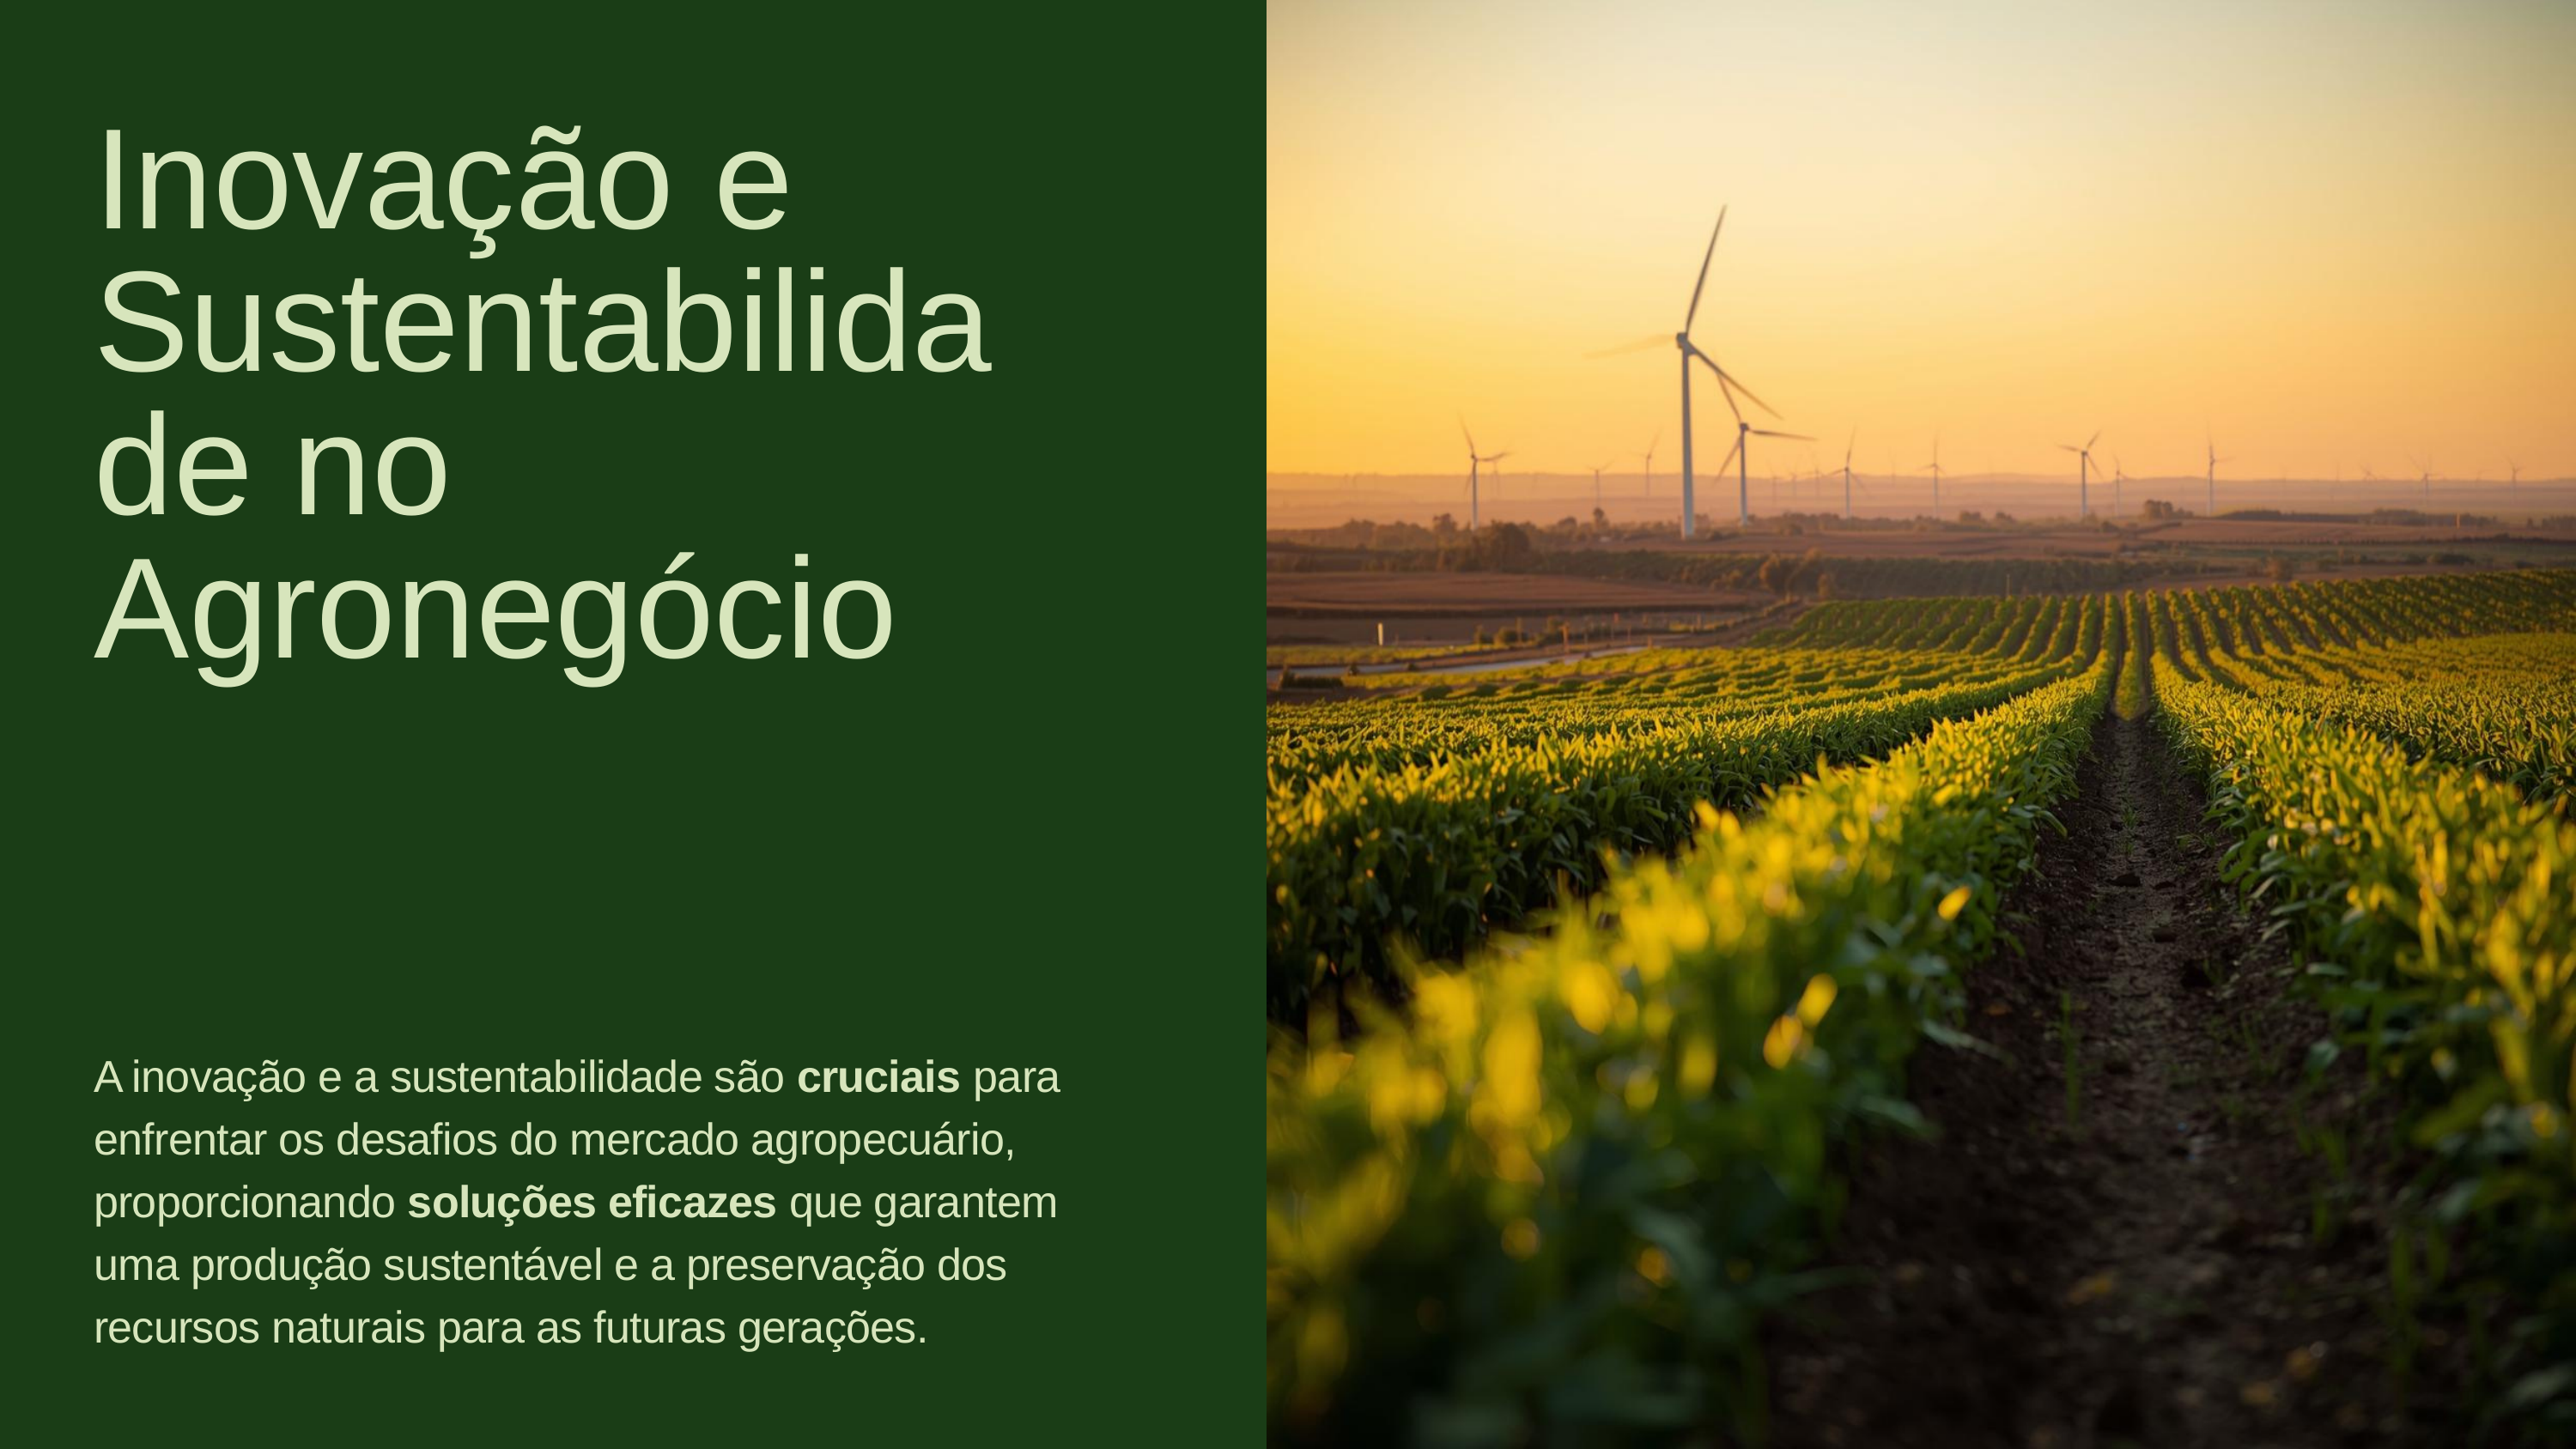

Inovação e Sustentabilidade no Agronegócio
A inovação e a sustentabilidade são cruciais para enfrentar os desafios do mercado agropecuário, proporcionando soluções eficazes que garantem uma produção sustentável e a preservação dos recursos naturais para as futuras gerações.